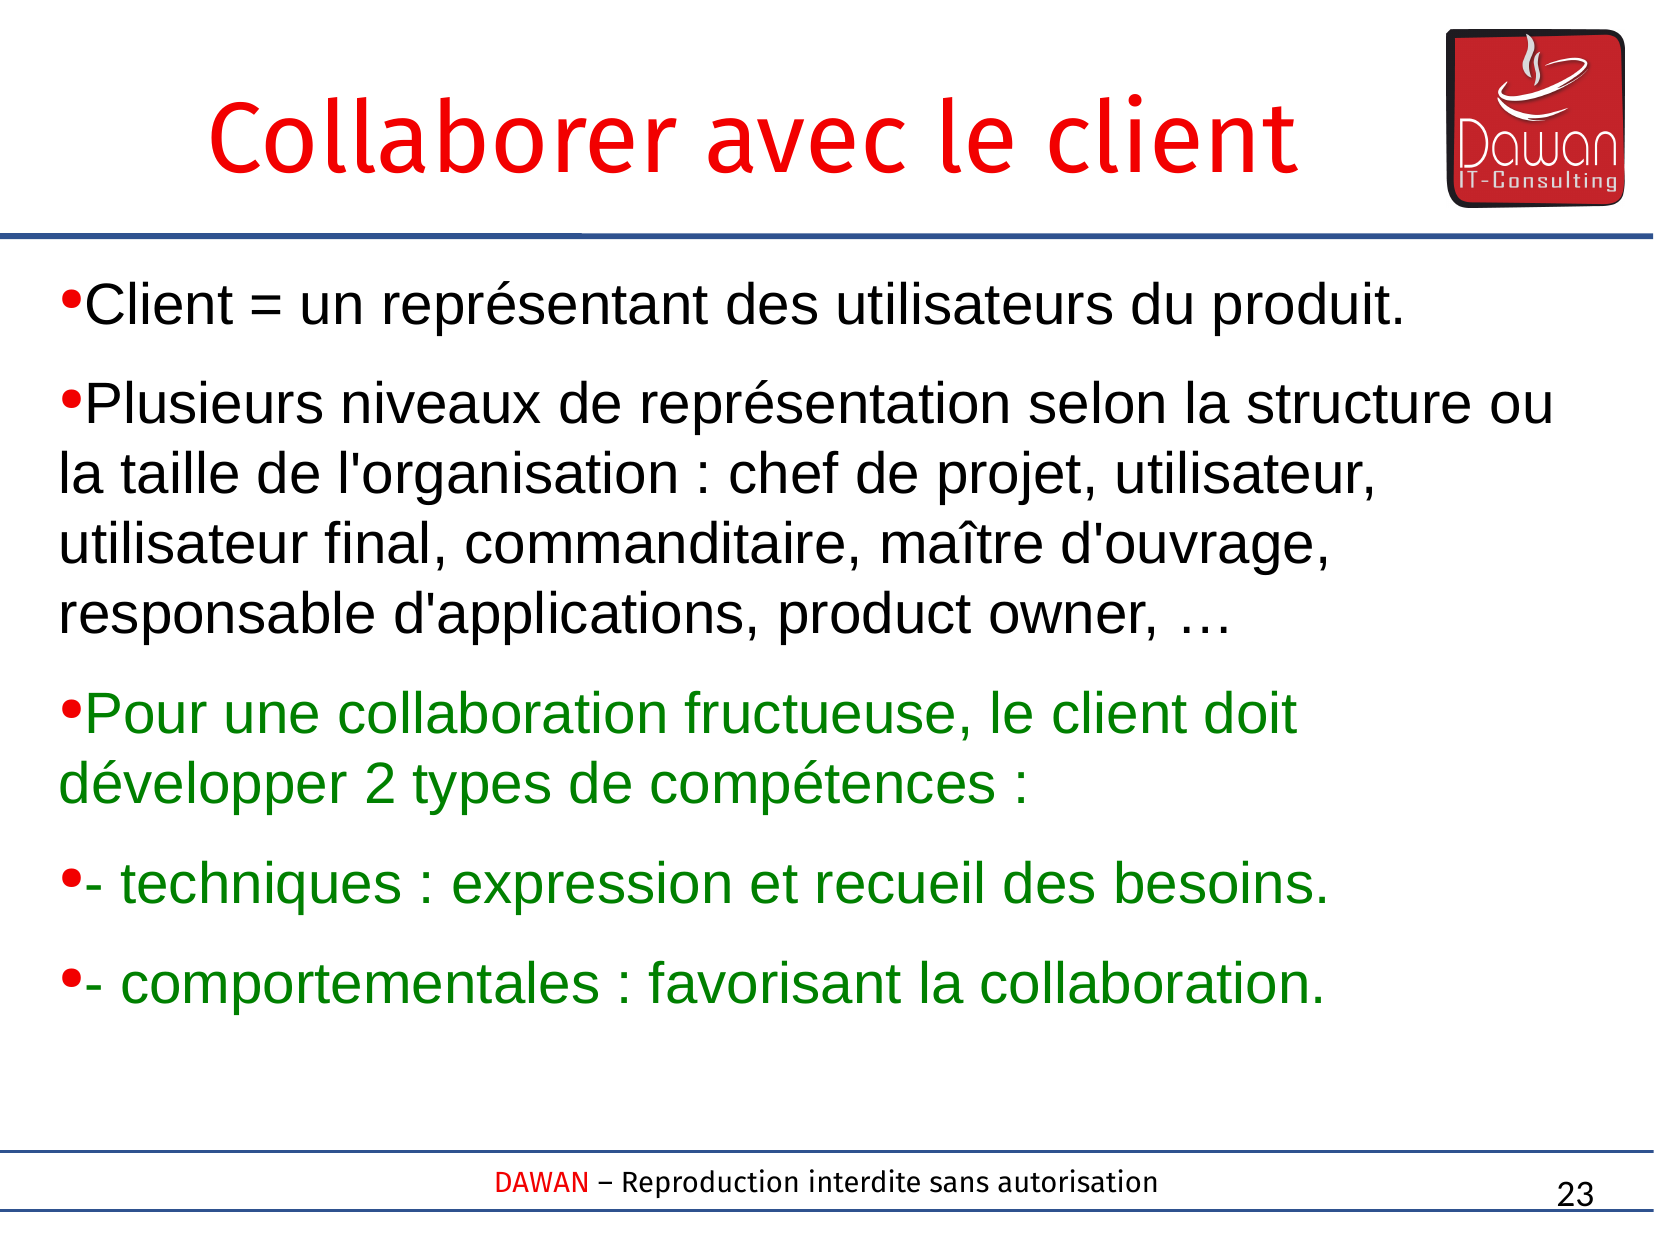

Collaborer avec le client
Client = un représentant des utilisateurs du produit.
Plusieurs niveaux de représentation selon la structure ou la taille de l'organisation : chef de projet, utilisateur, utilisateur final, commanditaire, maître d'ouvrage, responsable d'applications, product owner, …
Pour une collaboration fructueuse, le client doit développer 2 types de compétences :
- techniques : expression et recueil des besoins.
- comportementales : favorisant la collaboration.
23